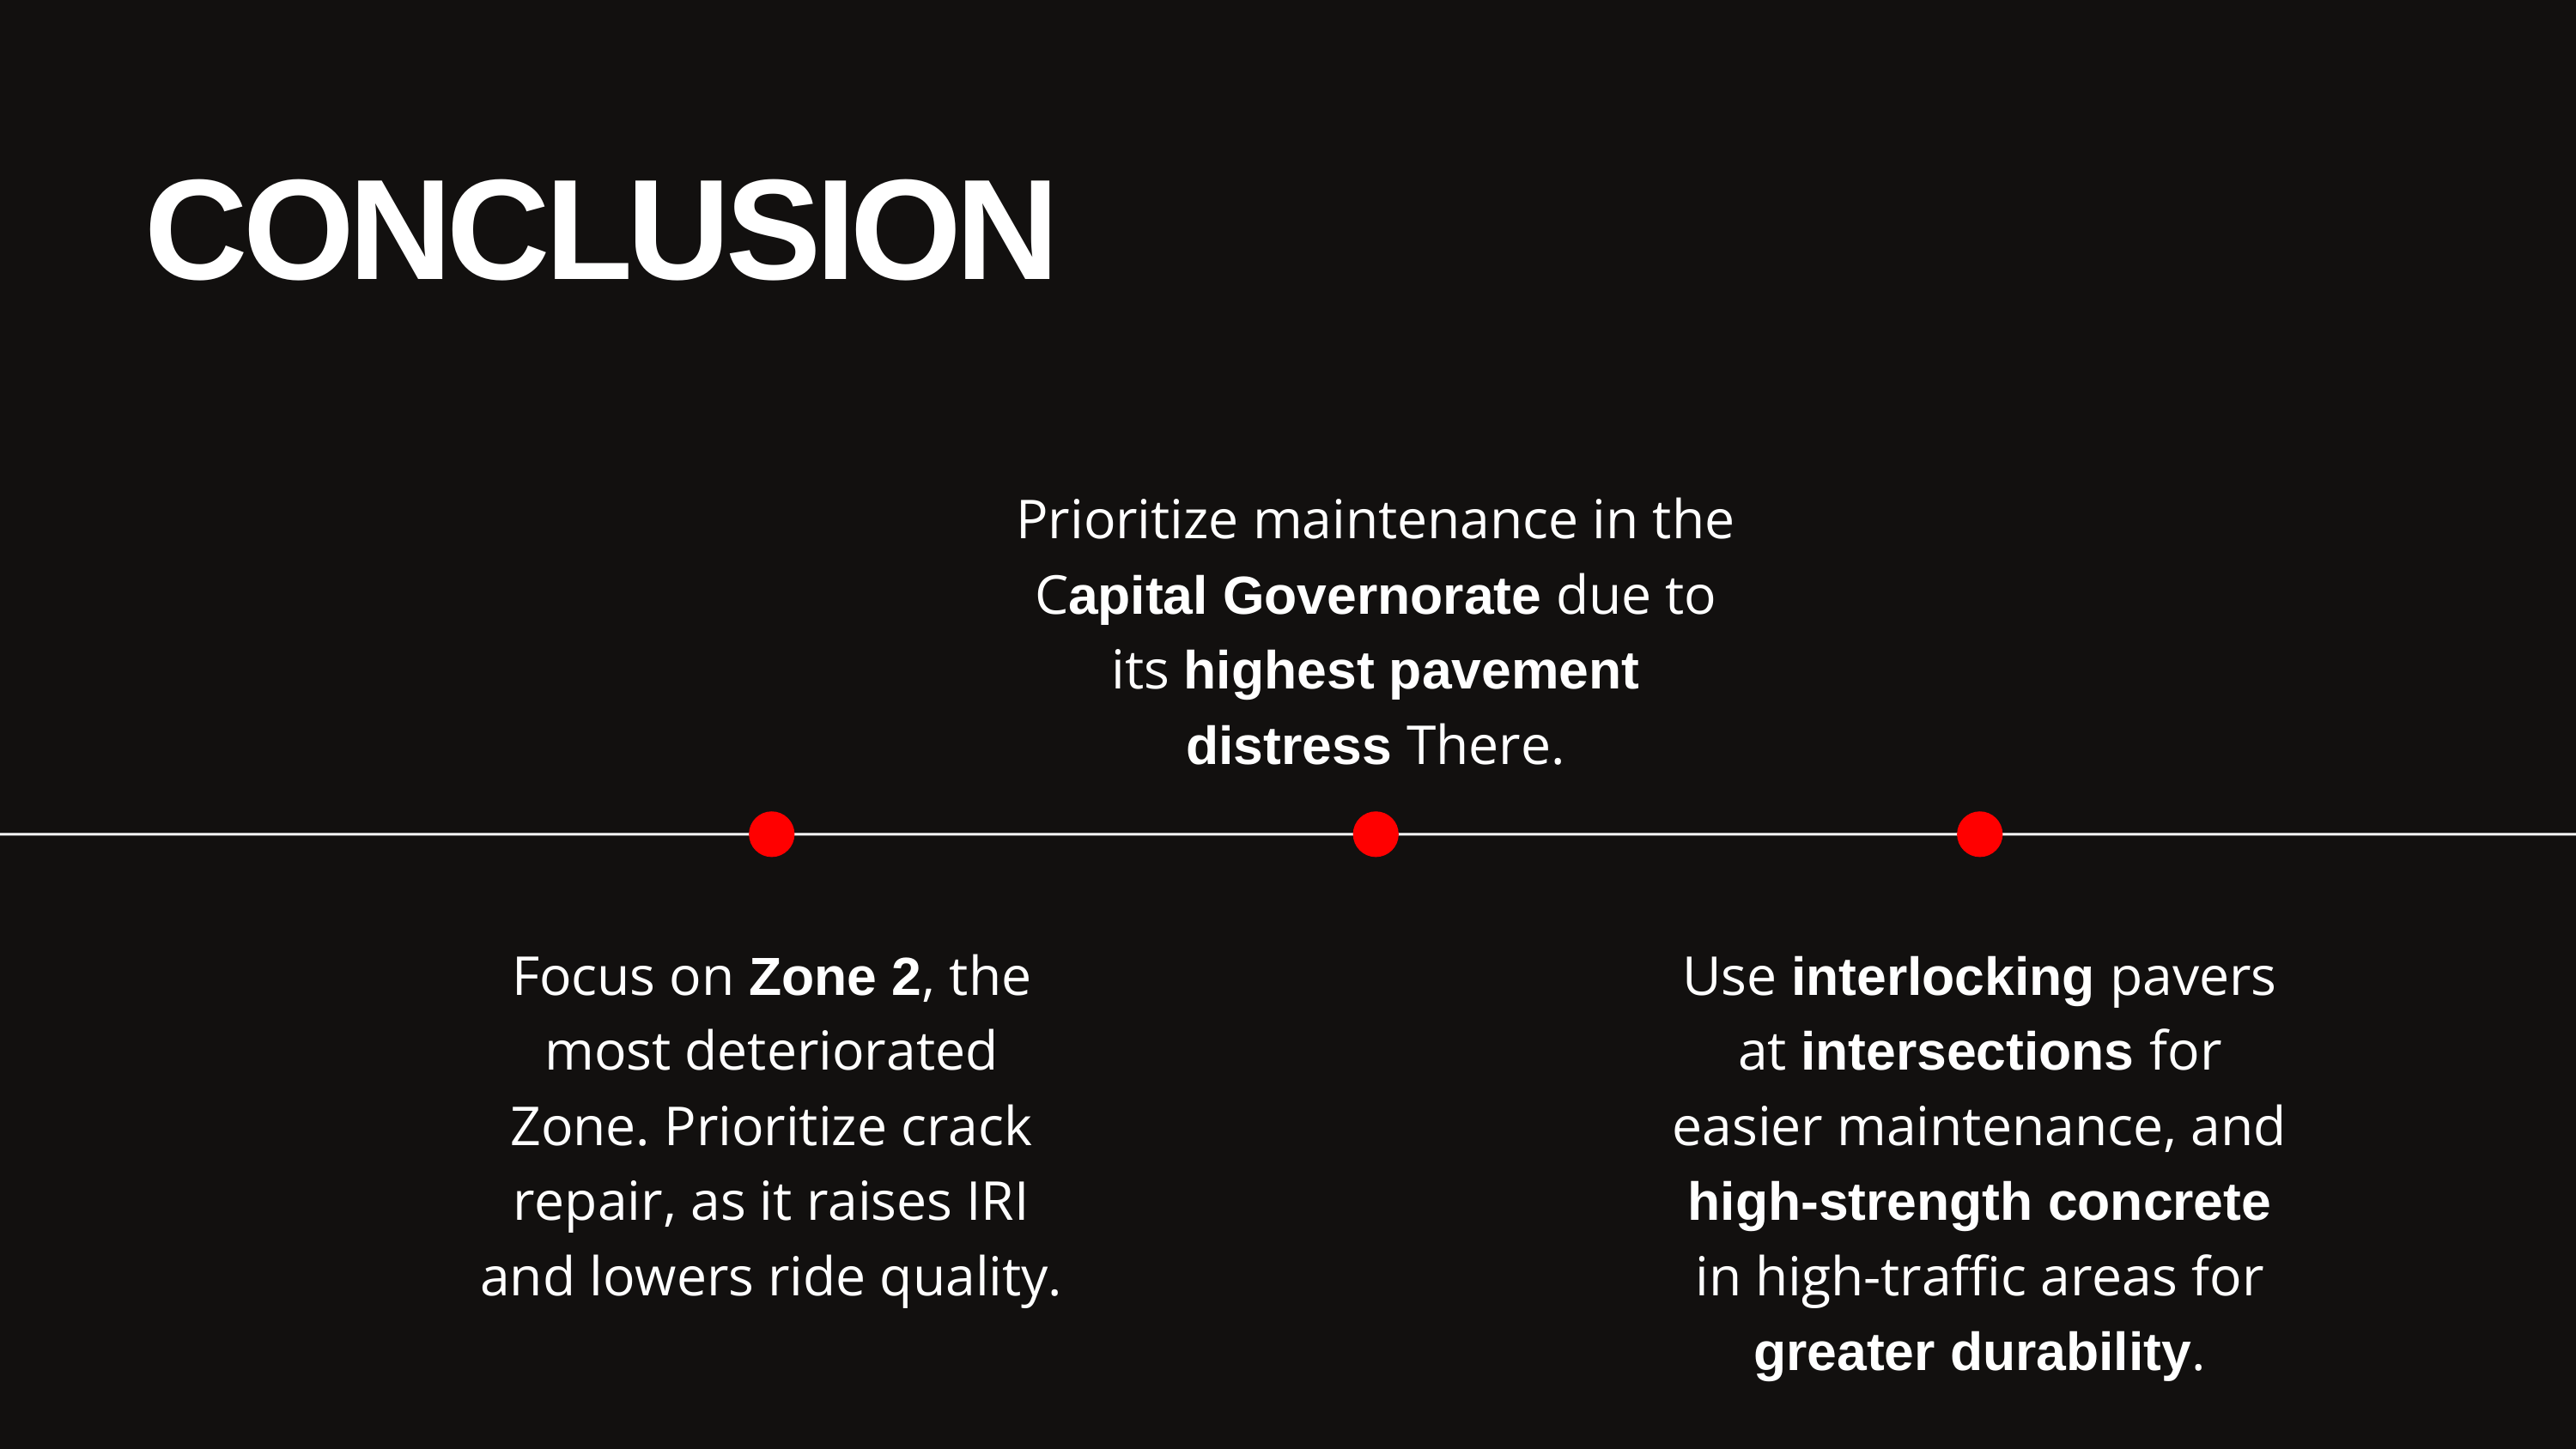

CONCLUSION
Prioritize maintenance in the Capital Governorate due to its highest pavement distress There.

Focus on Zone 2, the most deteriorated Zone. Prioritize crack repair, as it raises IRI and lowers ride quality.
Use interlocking pavers at intersections for easier maintenance, and high-strength concrete in high-traffic areas for greater durability.